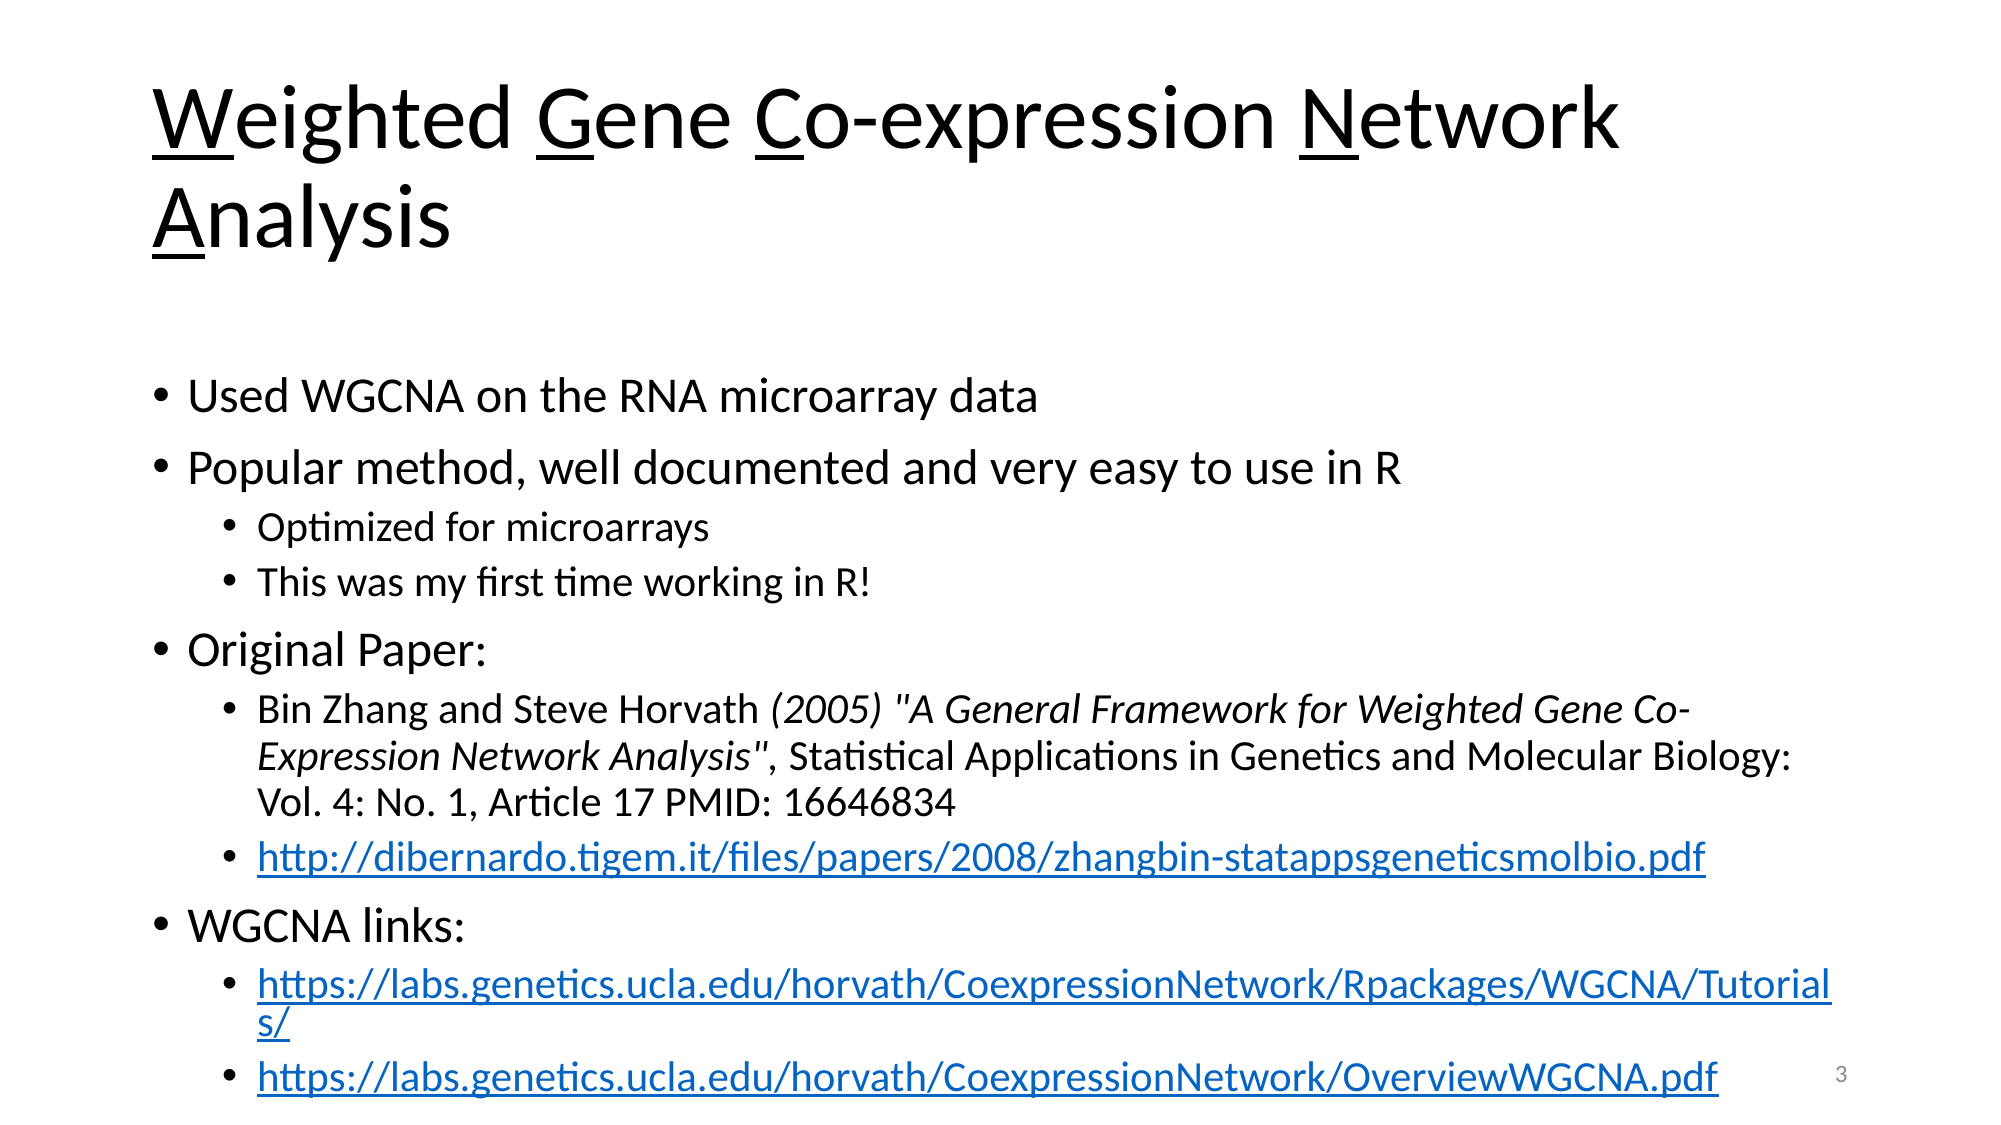

# Weighted Gene Co-expression Network Analysis
Used WGCNA on the RNA microarray data
Popular method, well documented and very easy to use in R
Optimized for microarrays
This was my first time working in R!
Original Paper:
Bin Zhang and Steve Horvath (2005) "A General Framework for Weighted Gene Co-Expression Network Analysis", Statistical Applications in Genetics and Molecular Biology: Vol. 4: No. 1, Article 17 PMID: 16646834
http://dibernardo.tigem.it/files/papers/2008/zhangbin-statappsgeneticsmolbio.pdf
WGCNA links:
https://labs.genetics.ucla.edu/horvath/CoexpressionNetwork/Rpackages/WGCNA/Tutorials/
https://labs.genetics.ucla.edu/horvath/CoexpressionNetwork/OverviewWGCNA.pdf

3